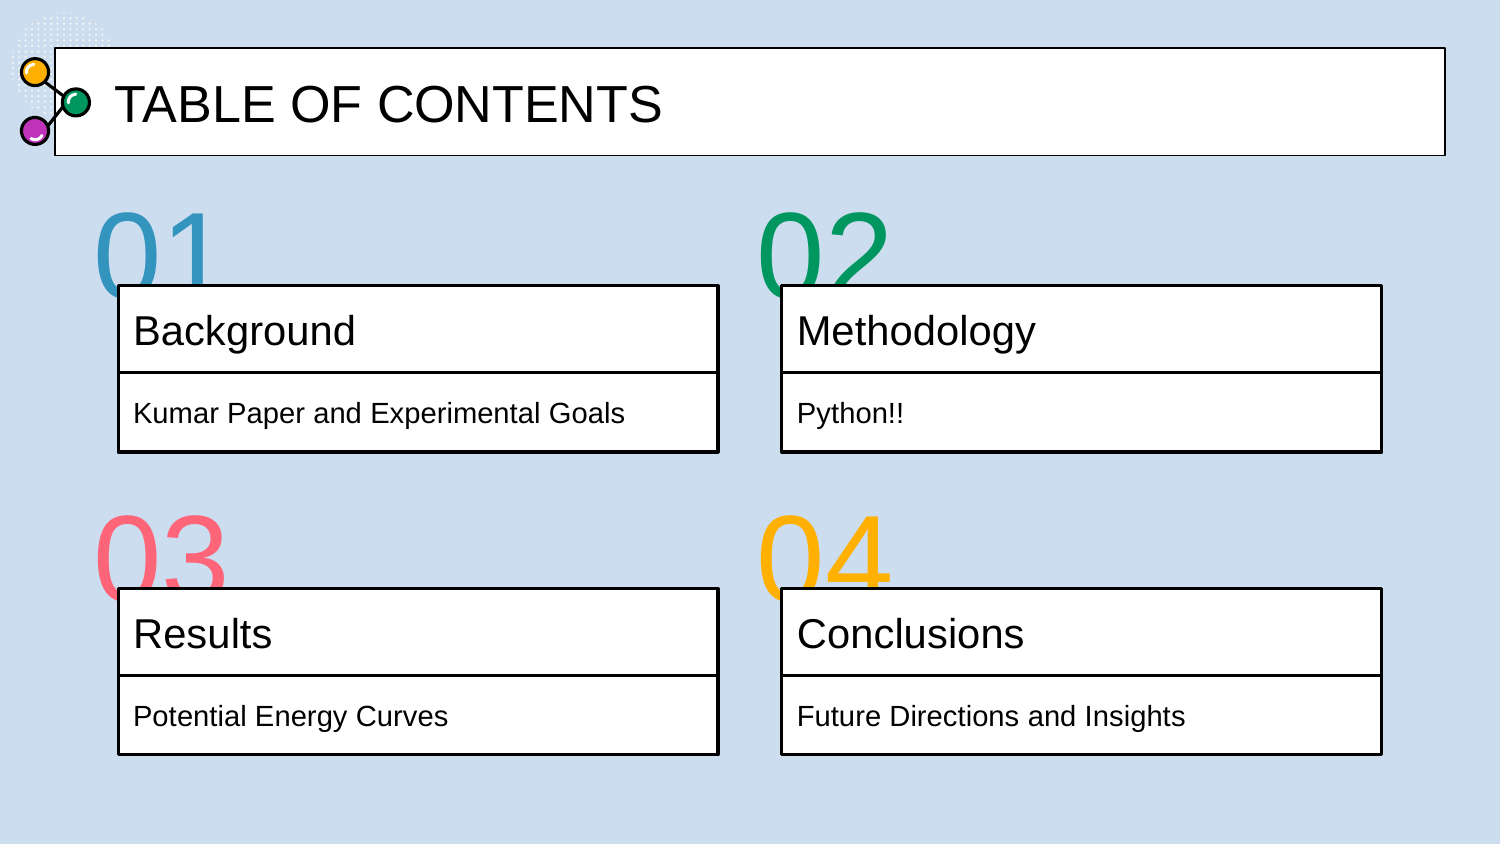

TABLE OF CONTENTS

01
02
# Background
Methodology
Kumar Paper and Experimental Goals
Python!!
03
04
Results
Conclusions
Potential Energy Curves
Future Directions and Insights